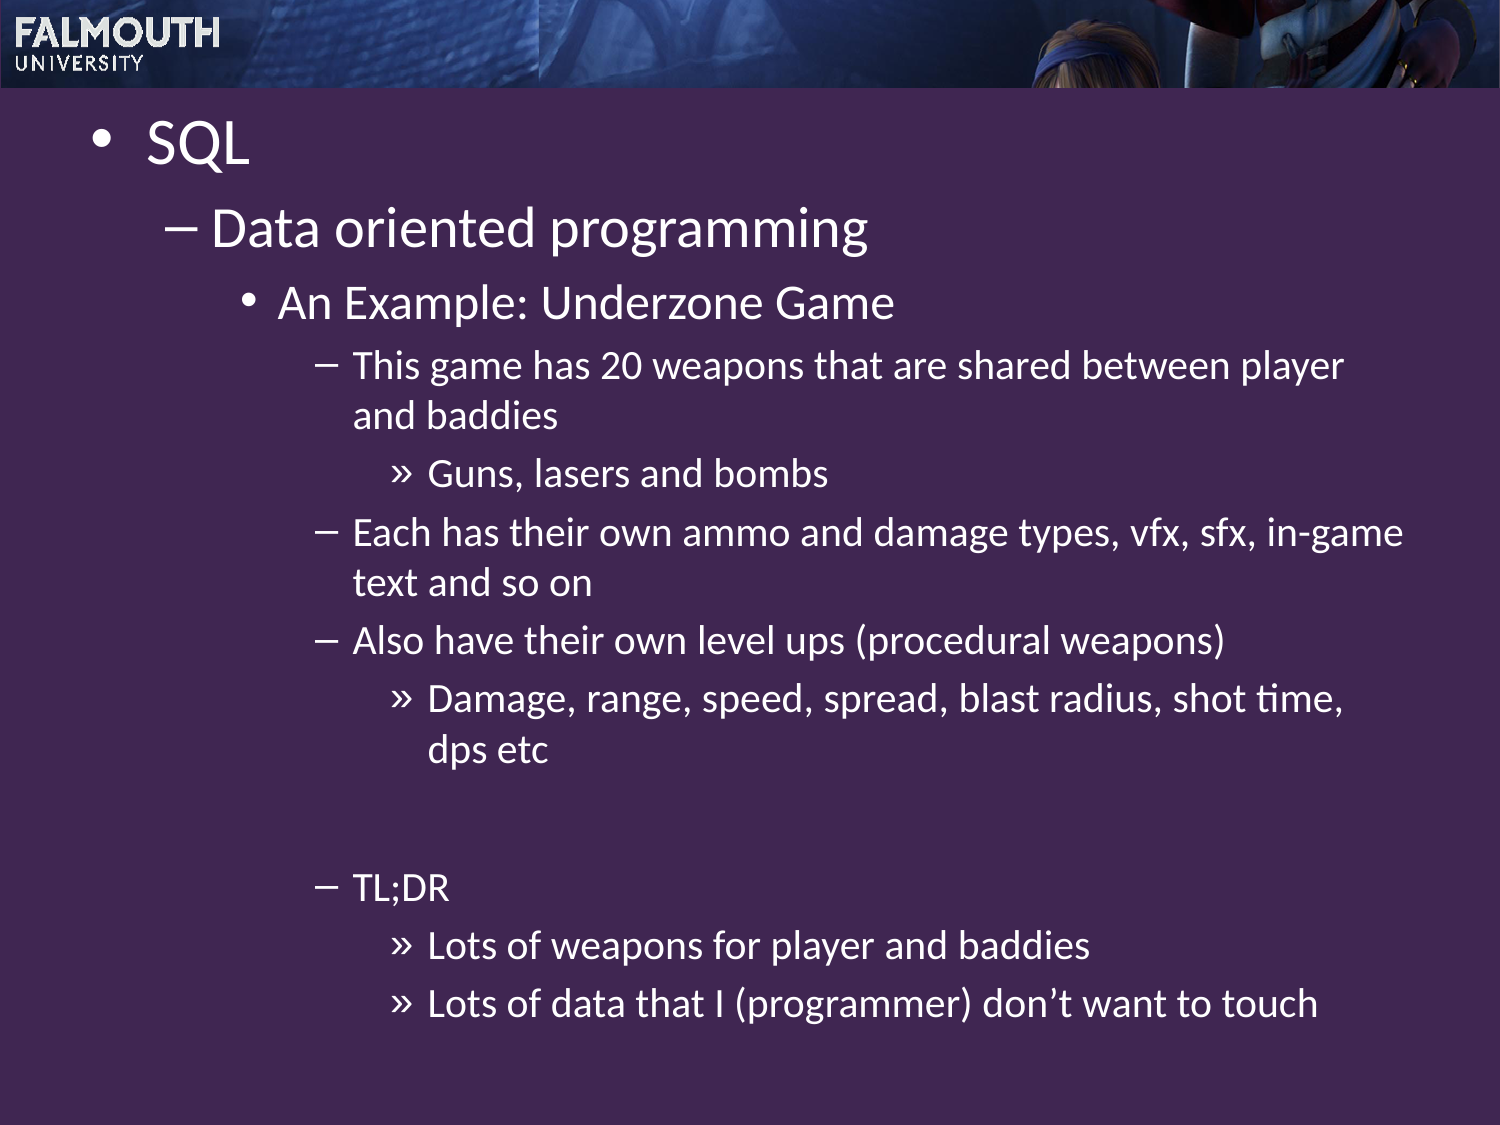

SQL
Data oriented programming
An Example: Underzone Game
This game has 20 weapons that are shared between player and baddies
Guns, lasers and bombs
Each has their own ammo and damage types, vfx, sfx, in-game text and so on
Also have their own level ups (procedural weapons)
Damage, range, speed, spread, blast radius, shot time, dps etc

TL;DR
Lots of weapons for player and baddies
Lots of data that I (programmer) don’t want to touch